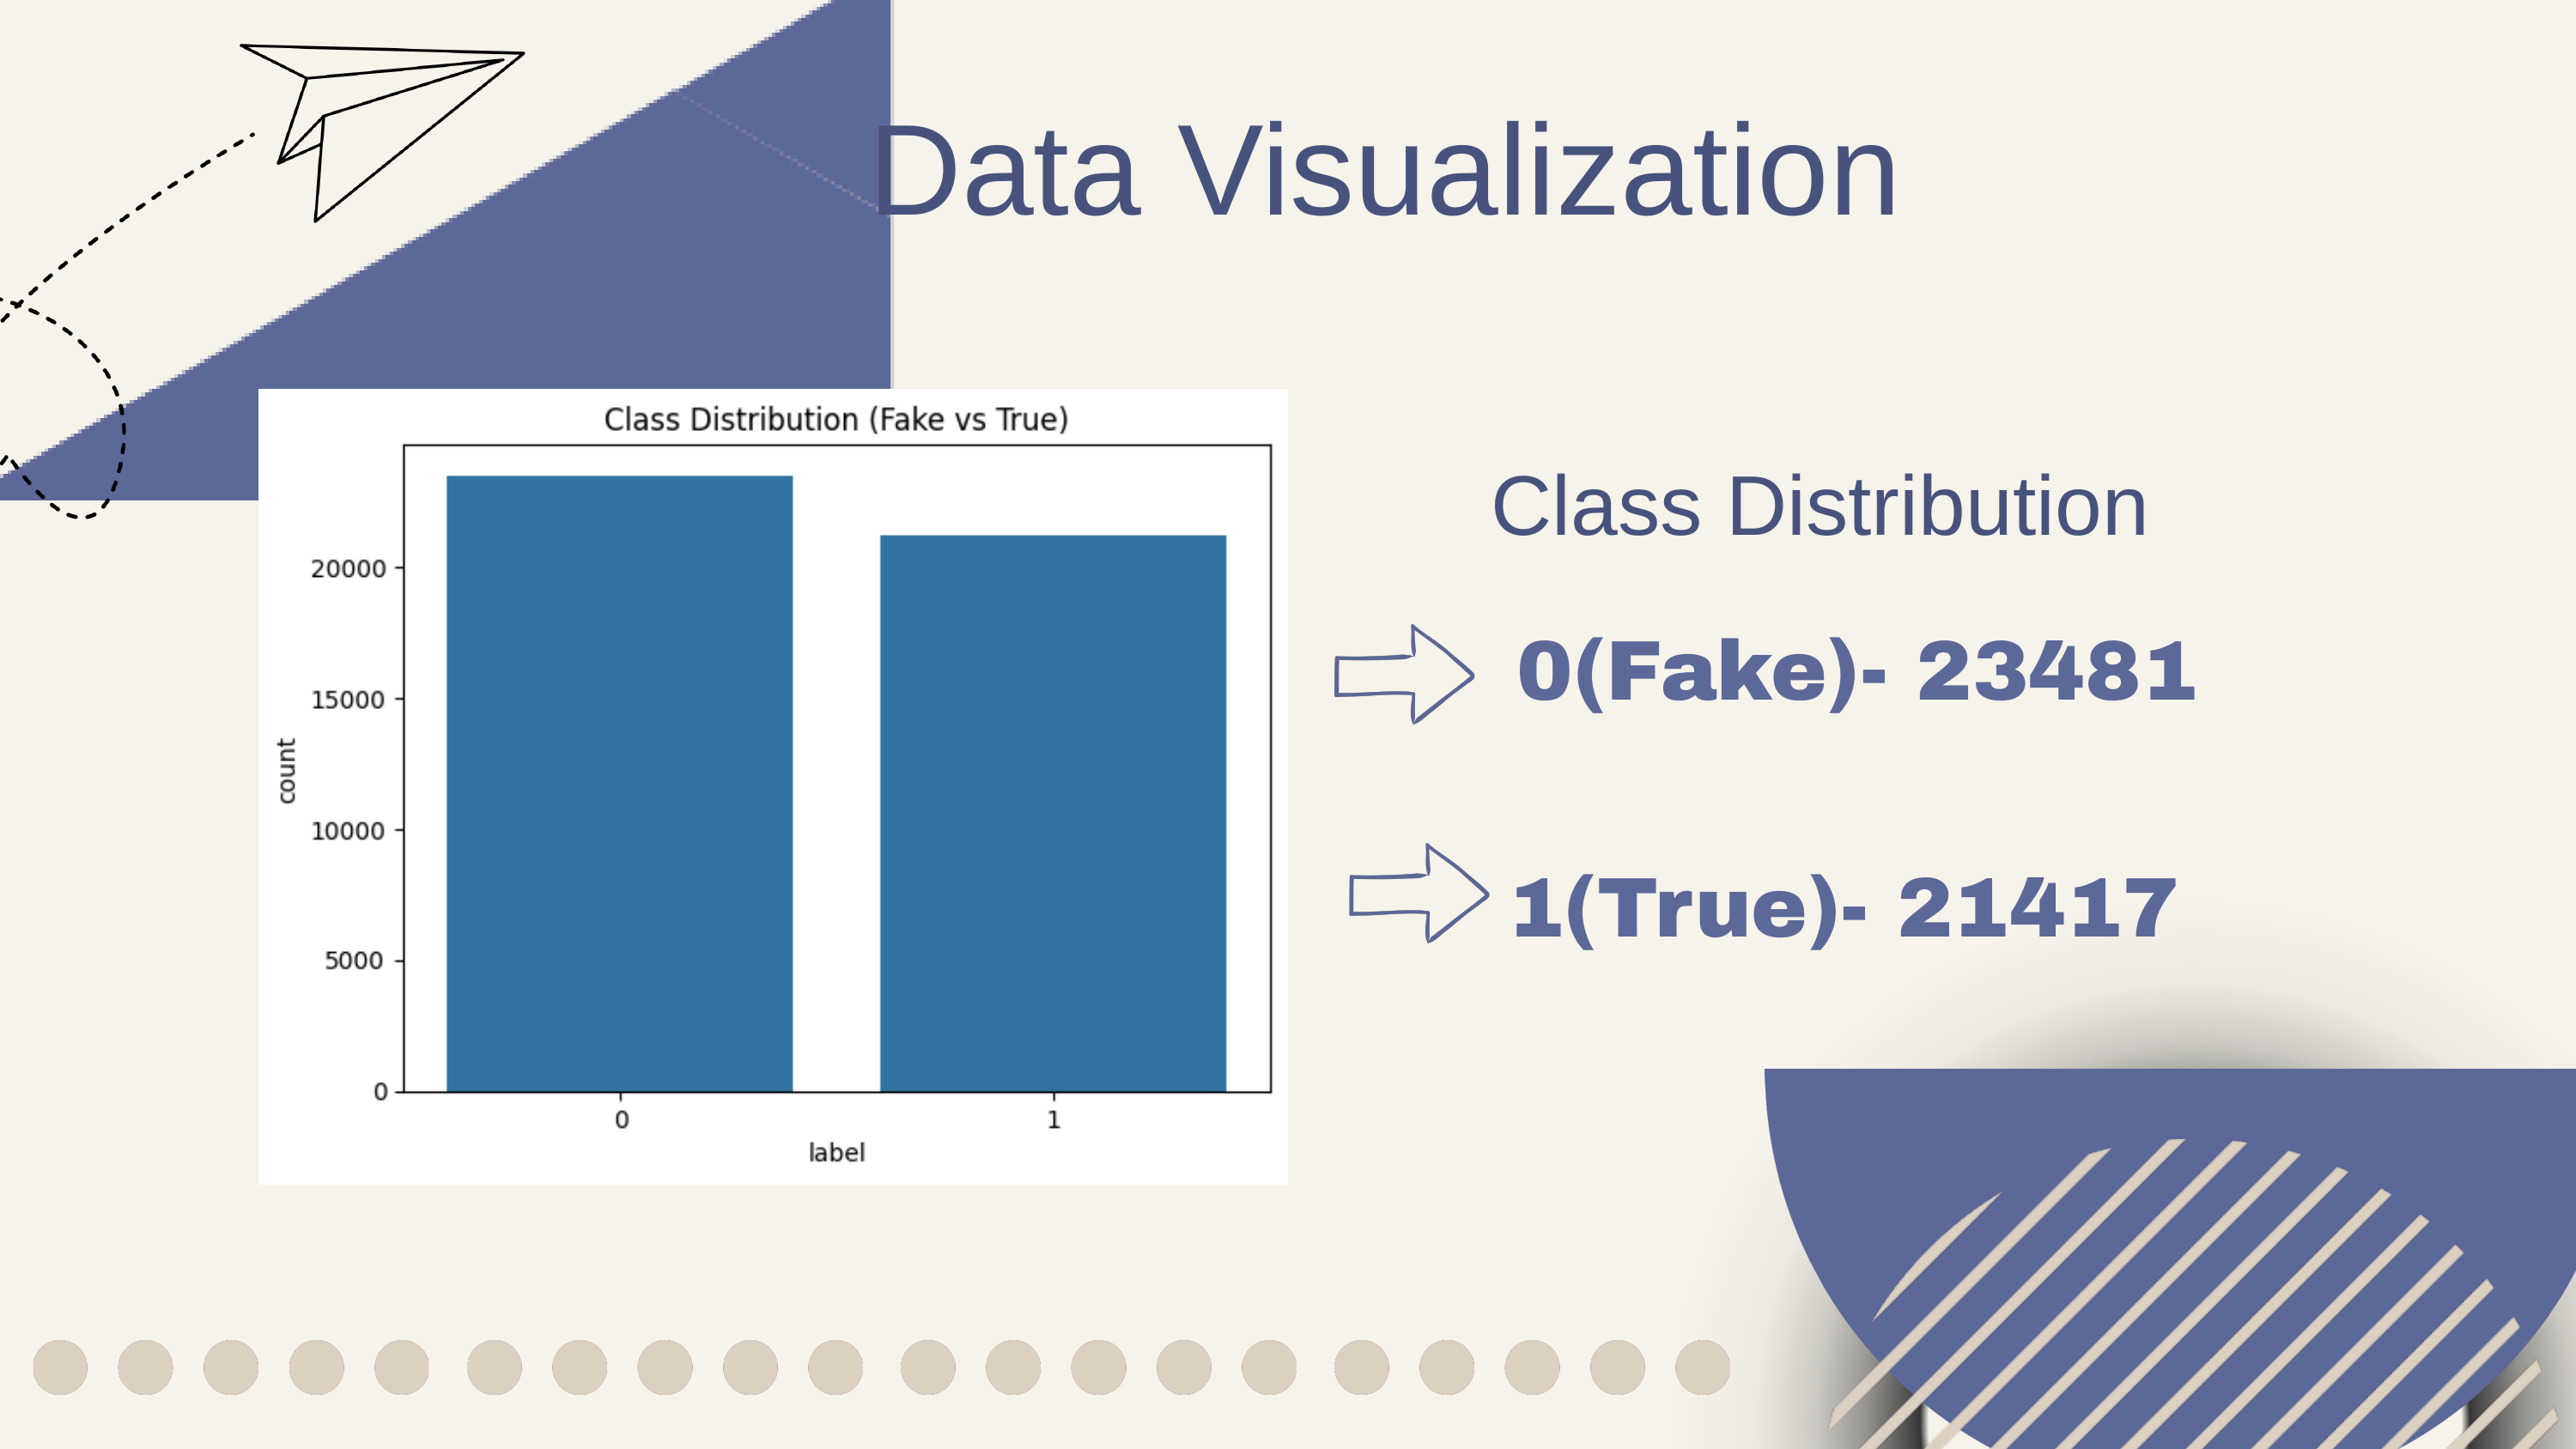

Data Visualization

Class Distribution
 0(Fake)- 23481

1(True)- 21417